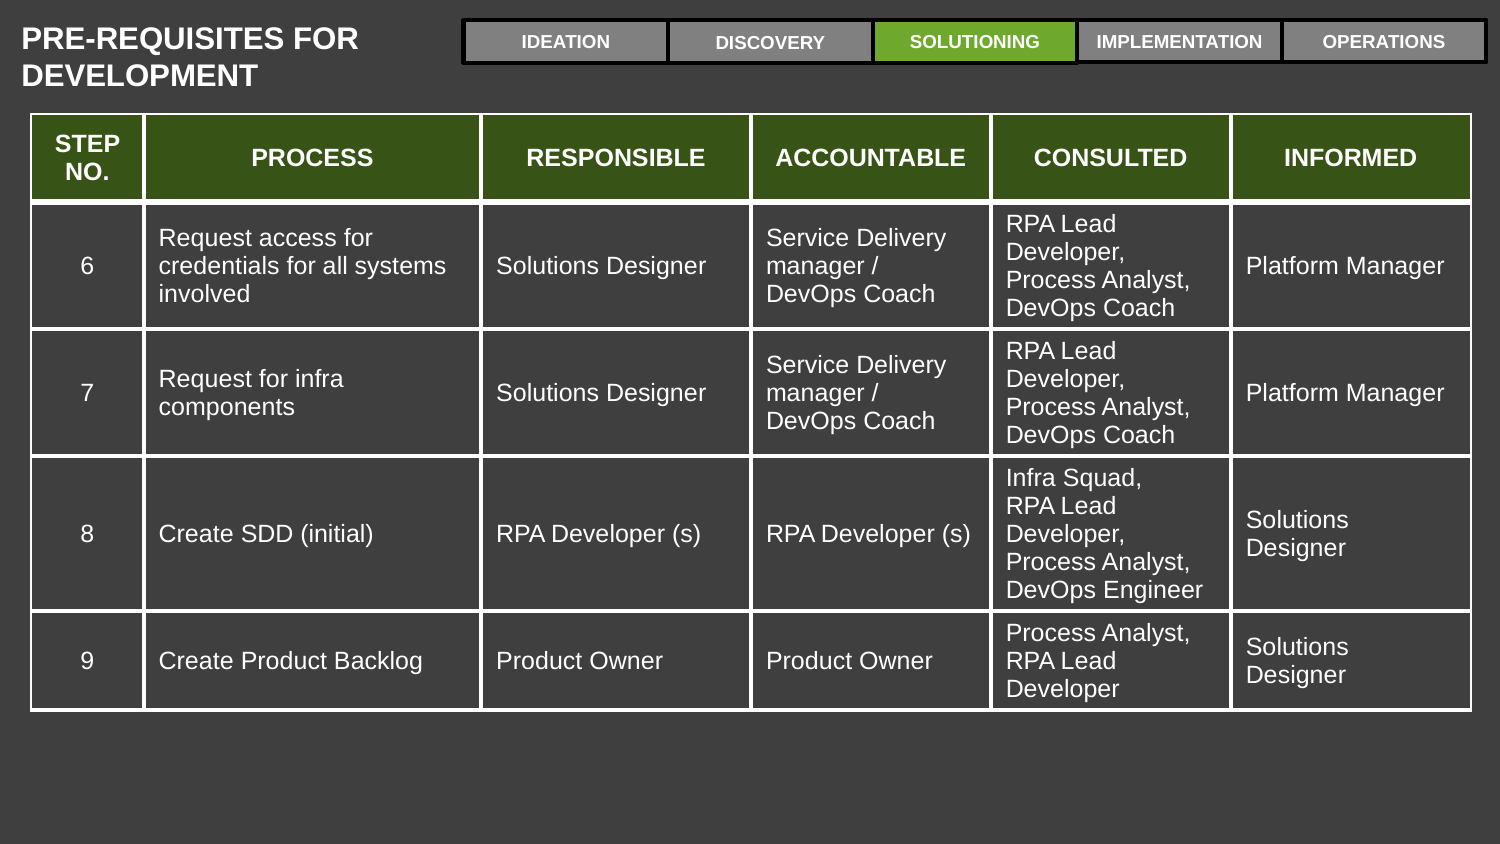

PRE-REQUISITES FOR DEVELOPMENT
IMPLEMENTATION
OPERATIONS
IDEATION
SOLUTIONING
DISCOVERY
| STEP NO. | PROCESS | RESPONSIBLE | ACCOUNTABLE | CONSULTED | INFORMED |
| --- | --- | --- | --- | --- | --- |
| 6 | Request access for credentials for all systems involved | Solutions Designer | Service Delivery manager / DevOps Coach | RPA Lead Developer, Process Analyst, DevOps Coach | Platform Manager |
| 7 | Request for infra components | Solutions Designer | Service Delivery manager / DevOps Coach | RPA Lead Developer, Process Analyst, DevOps Coach | Platform Manager |
| 8 | Create SDD (initial) | RPA Developer (s) | RPA Developer (s) | Infra Squad, RPA Lead Developer, Process Analyst, DevOps Engineer | Solutions Designer |
| 9 | Create Product Backlog | Product Owner | Product Owner | Process Analyst, RPA Lead Developer | Solutions Designer |